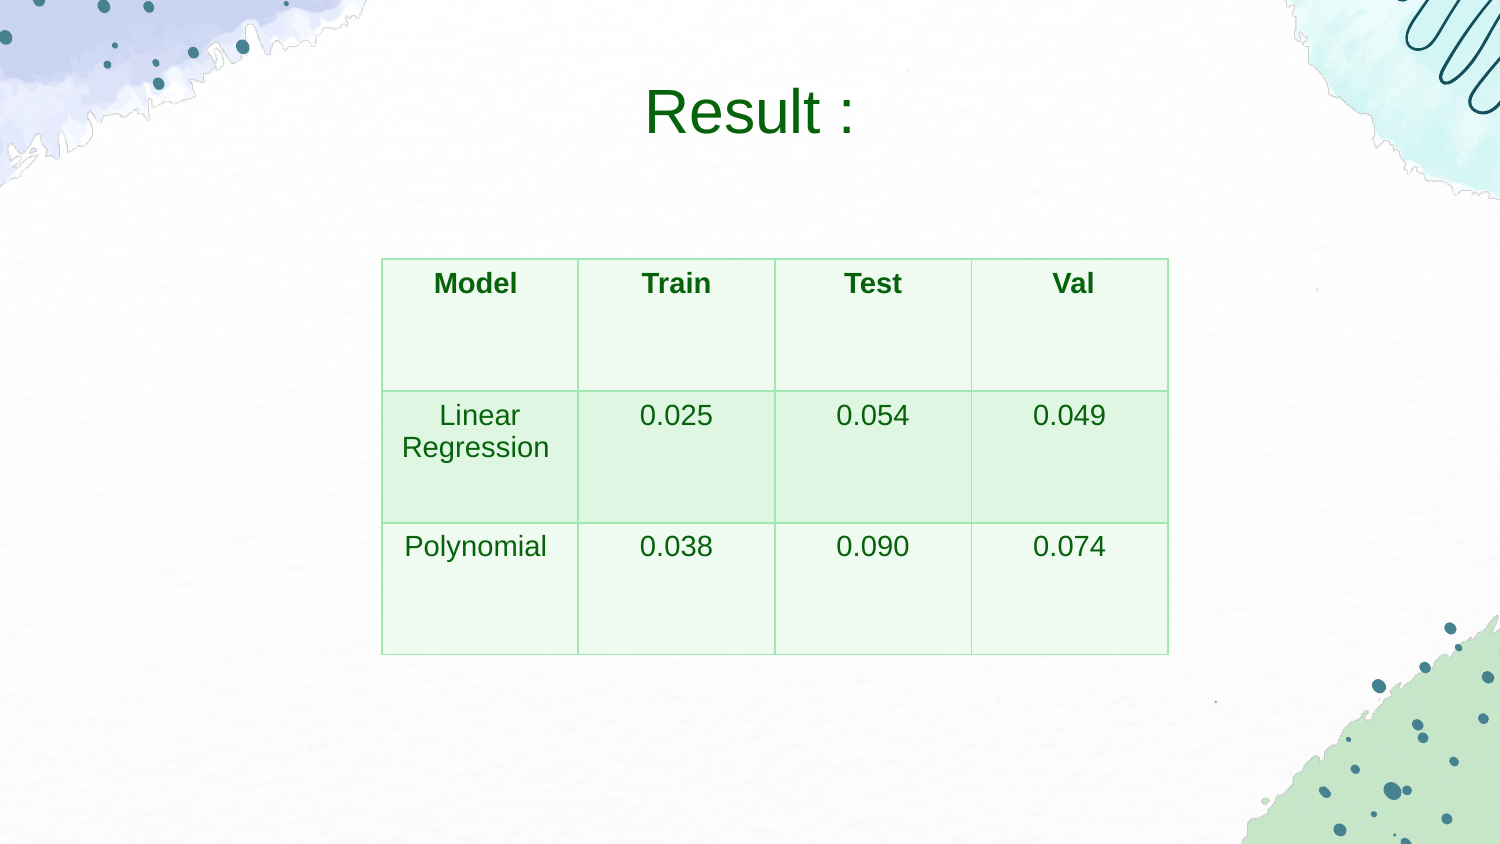

# Result :
| Model | Train | Test | Val |
| --- | --- | --- | --- |
| Linear Regression | 0.025 | 0.054 | 0.049 |
| Polynomial | 0.038 | 0.090 | 0.074 |